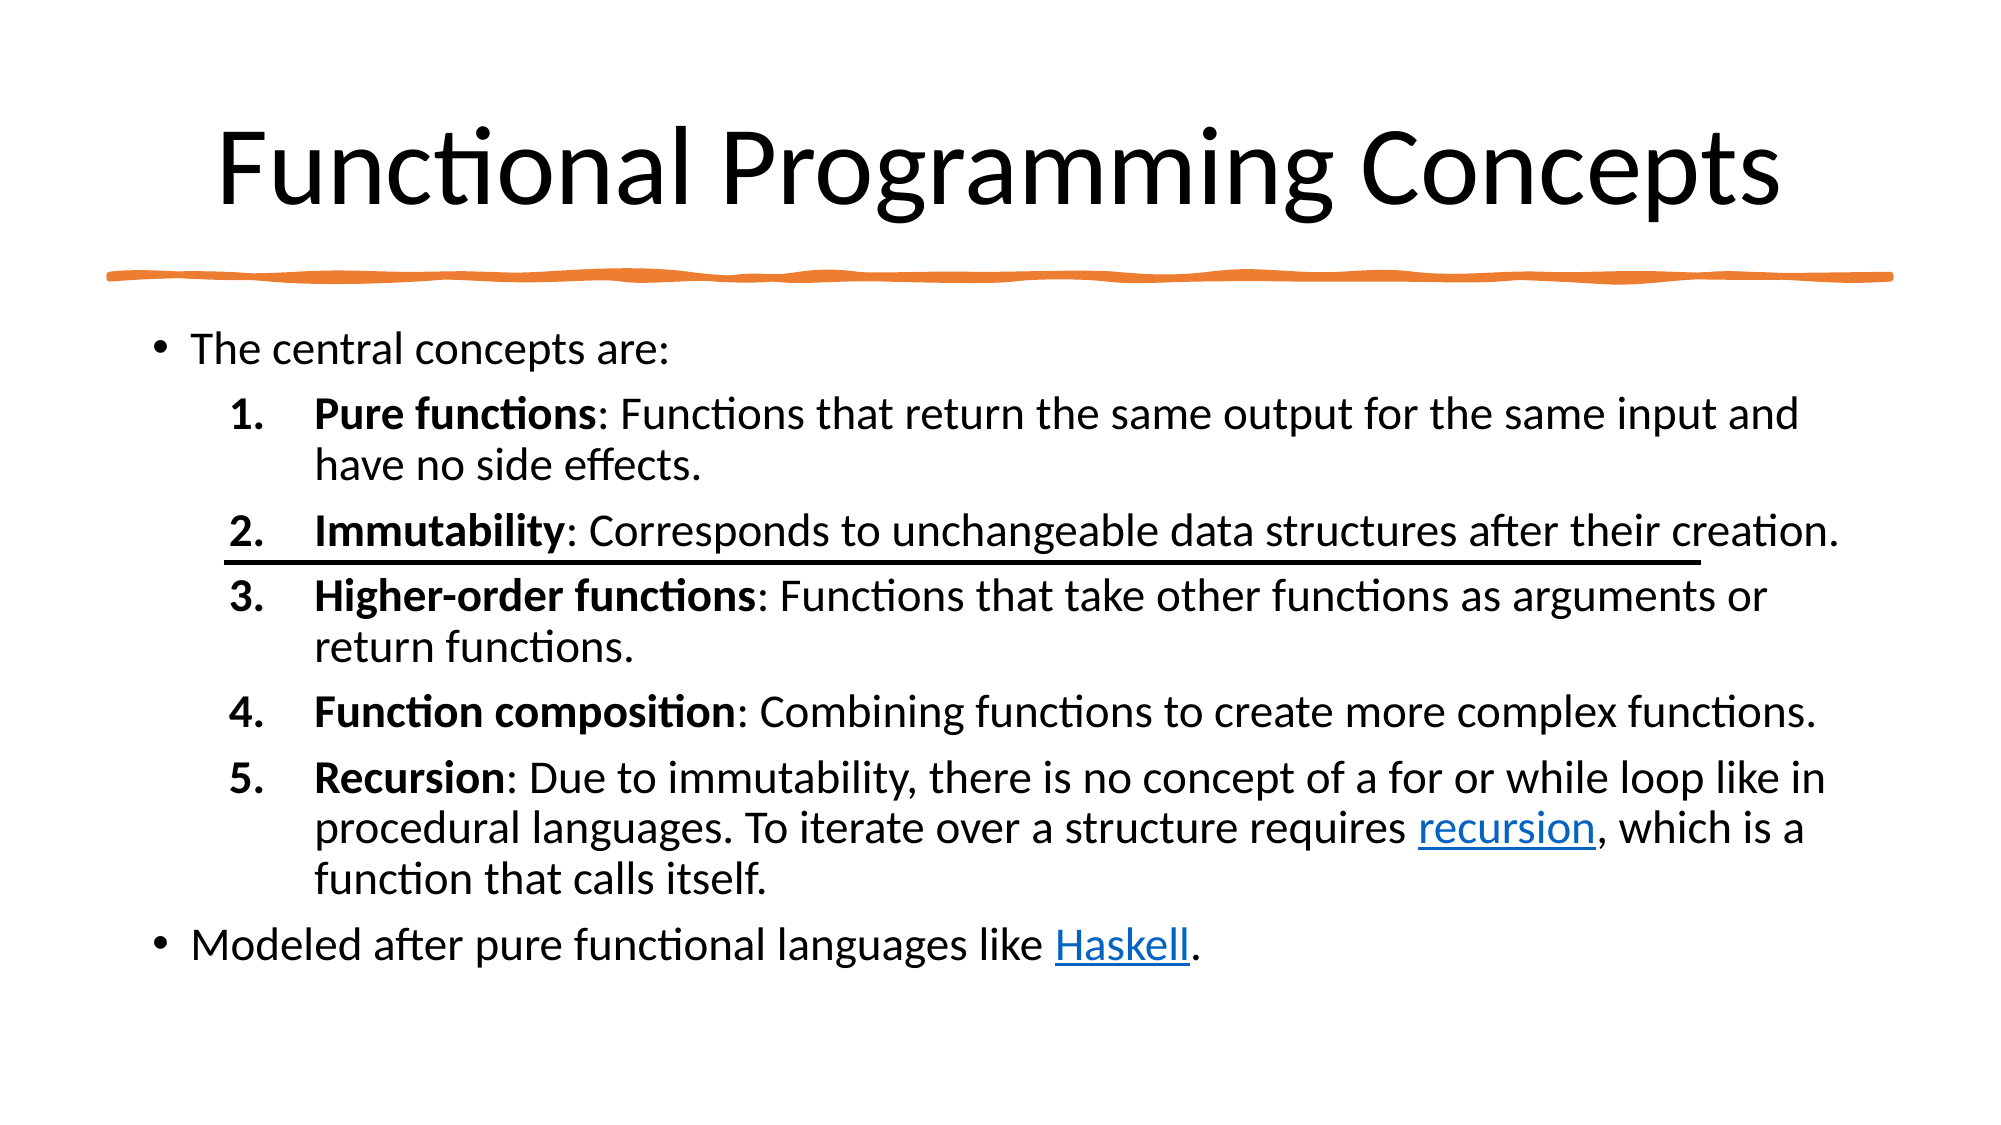

# Functional Programming Concepts

The central concepts are:
Pure functions: Functions that return the same output for the same input and have no side effects.
Immutability: Corresponds to unchangeable data structures after their creation.
Higher-order functions: Functions that take other functions as arguments or return functions.
Function composition: Combining functions to create more complex functions.
Recursion: Due to immutability, there is no concept of a for or while loop like in procedural languages. To iterate over a structure requires recursion, which is a function that calls itself.
Modeled after pure functional languages like Haskell.